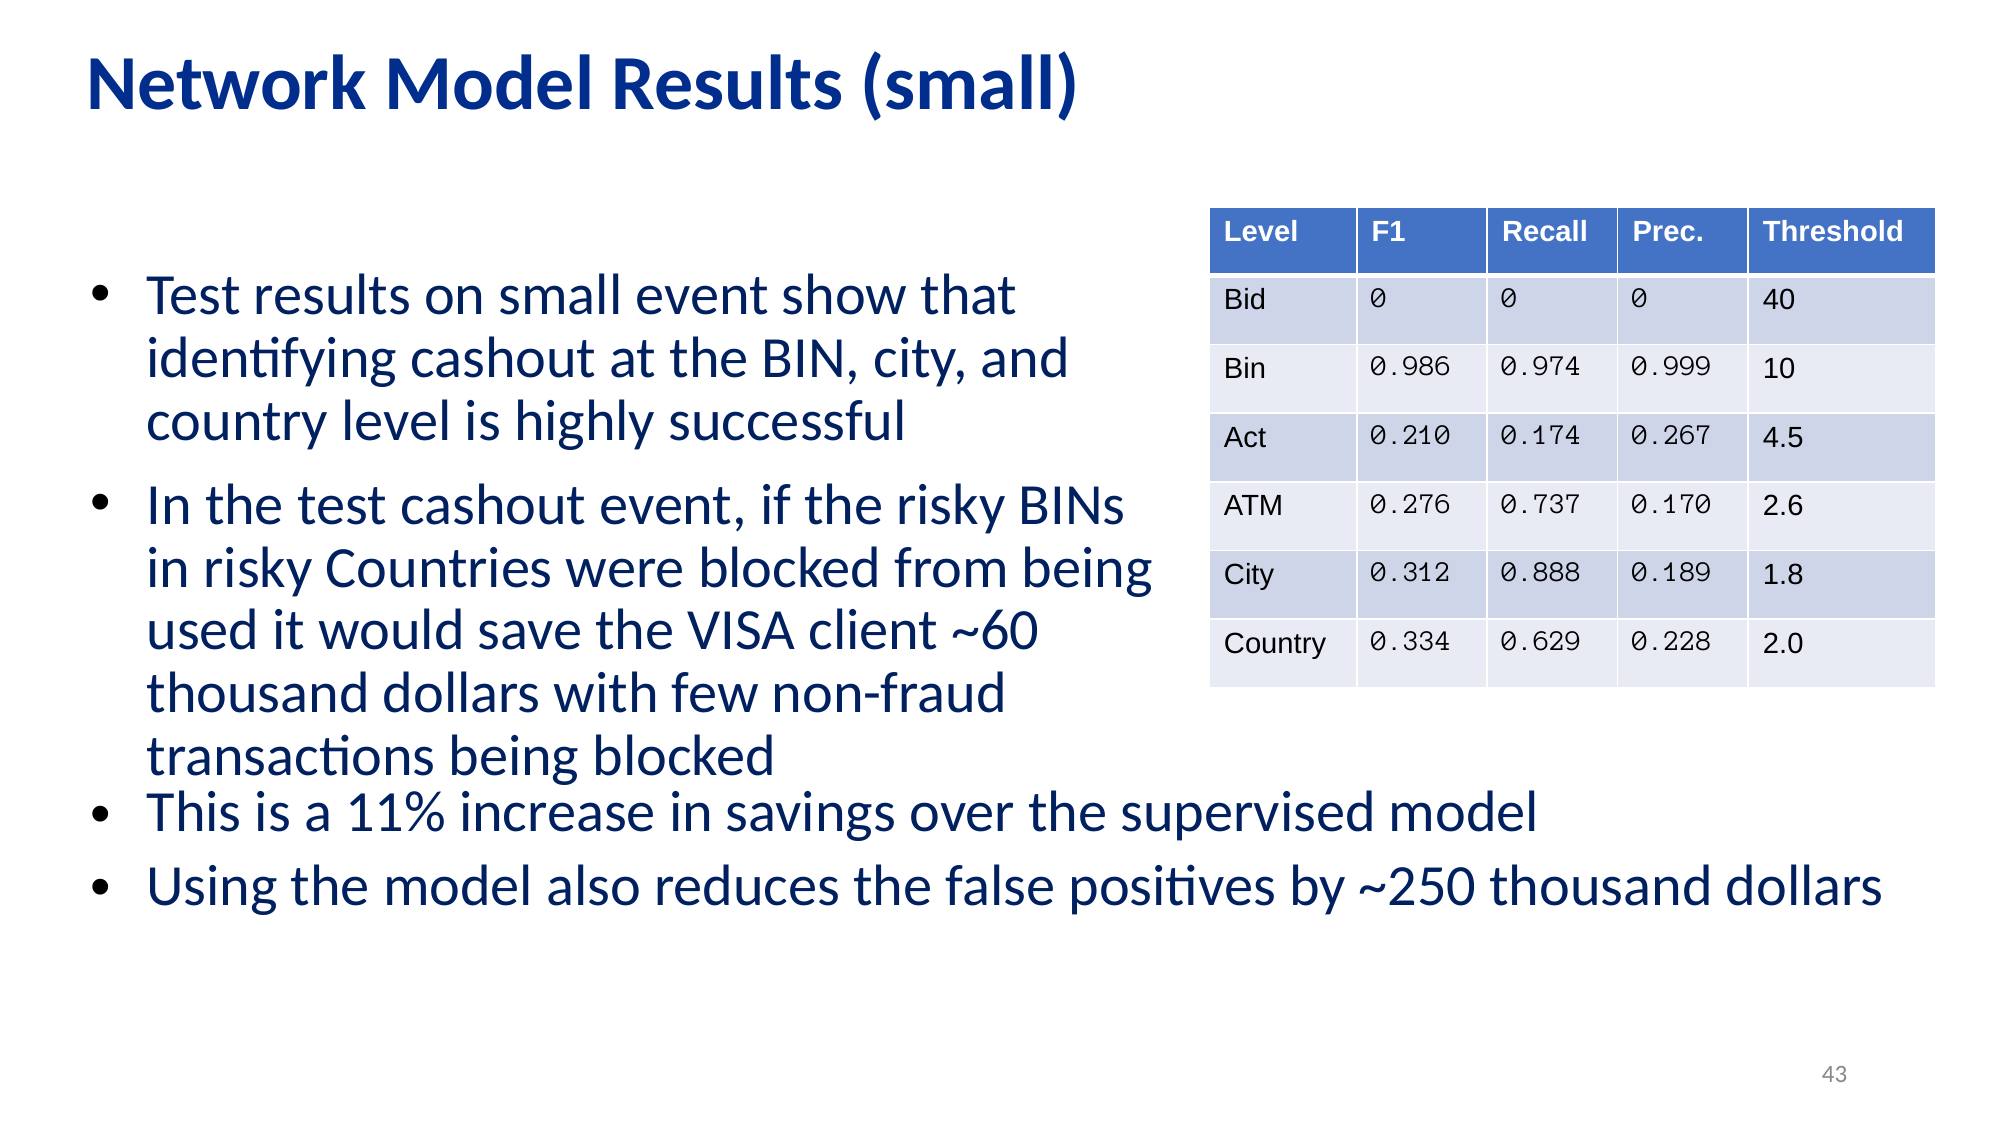

Network Model Results (small)

| Level | F1 | Recall | Prec. | Threshold |
| --- | --- | --- | --- | --- |
| Bid | 0 | 0 | 0 | 40 |
| Bin | 0.986 | 0.974 | 0.999 | 10 |
| Act | 0.210 | 0.174 | 0.267 | 4.5 |
| ATM | 0.276 | 0.737 | 0.170 | 2.6 |
| City | 0.312 | 0.888 | 0.189 | 1.8 |
| Country | 0.334 | 0.629 | 0.228 | 2.0 |
Test results on small event show that identifying cashout at the BIN, city, and country level is highly successful
In the test cashout event, if the risky BINs in risky Countries were blocked from being used it would save the VISA client ~60 thousand dollars with few non-fraud transactions being blocked

This is a 11% increase in savings over the supervised model
Using the model also reduces the false positives by ~250 thousand dollars

43